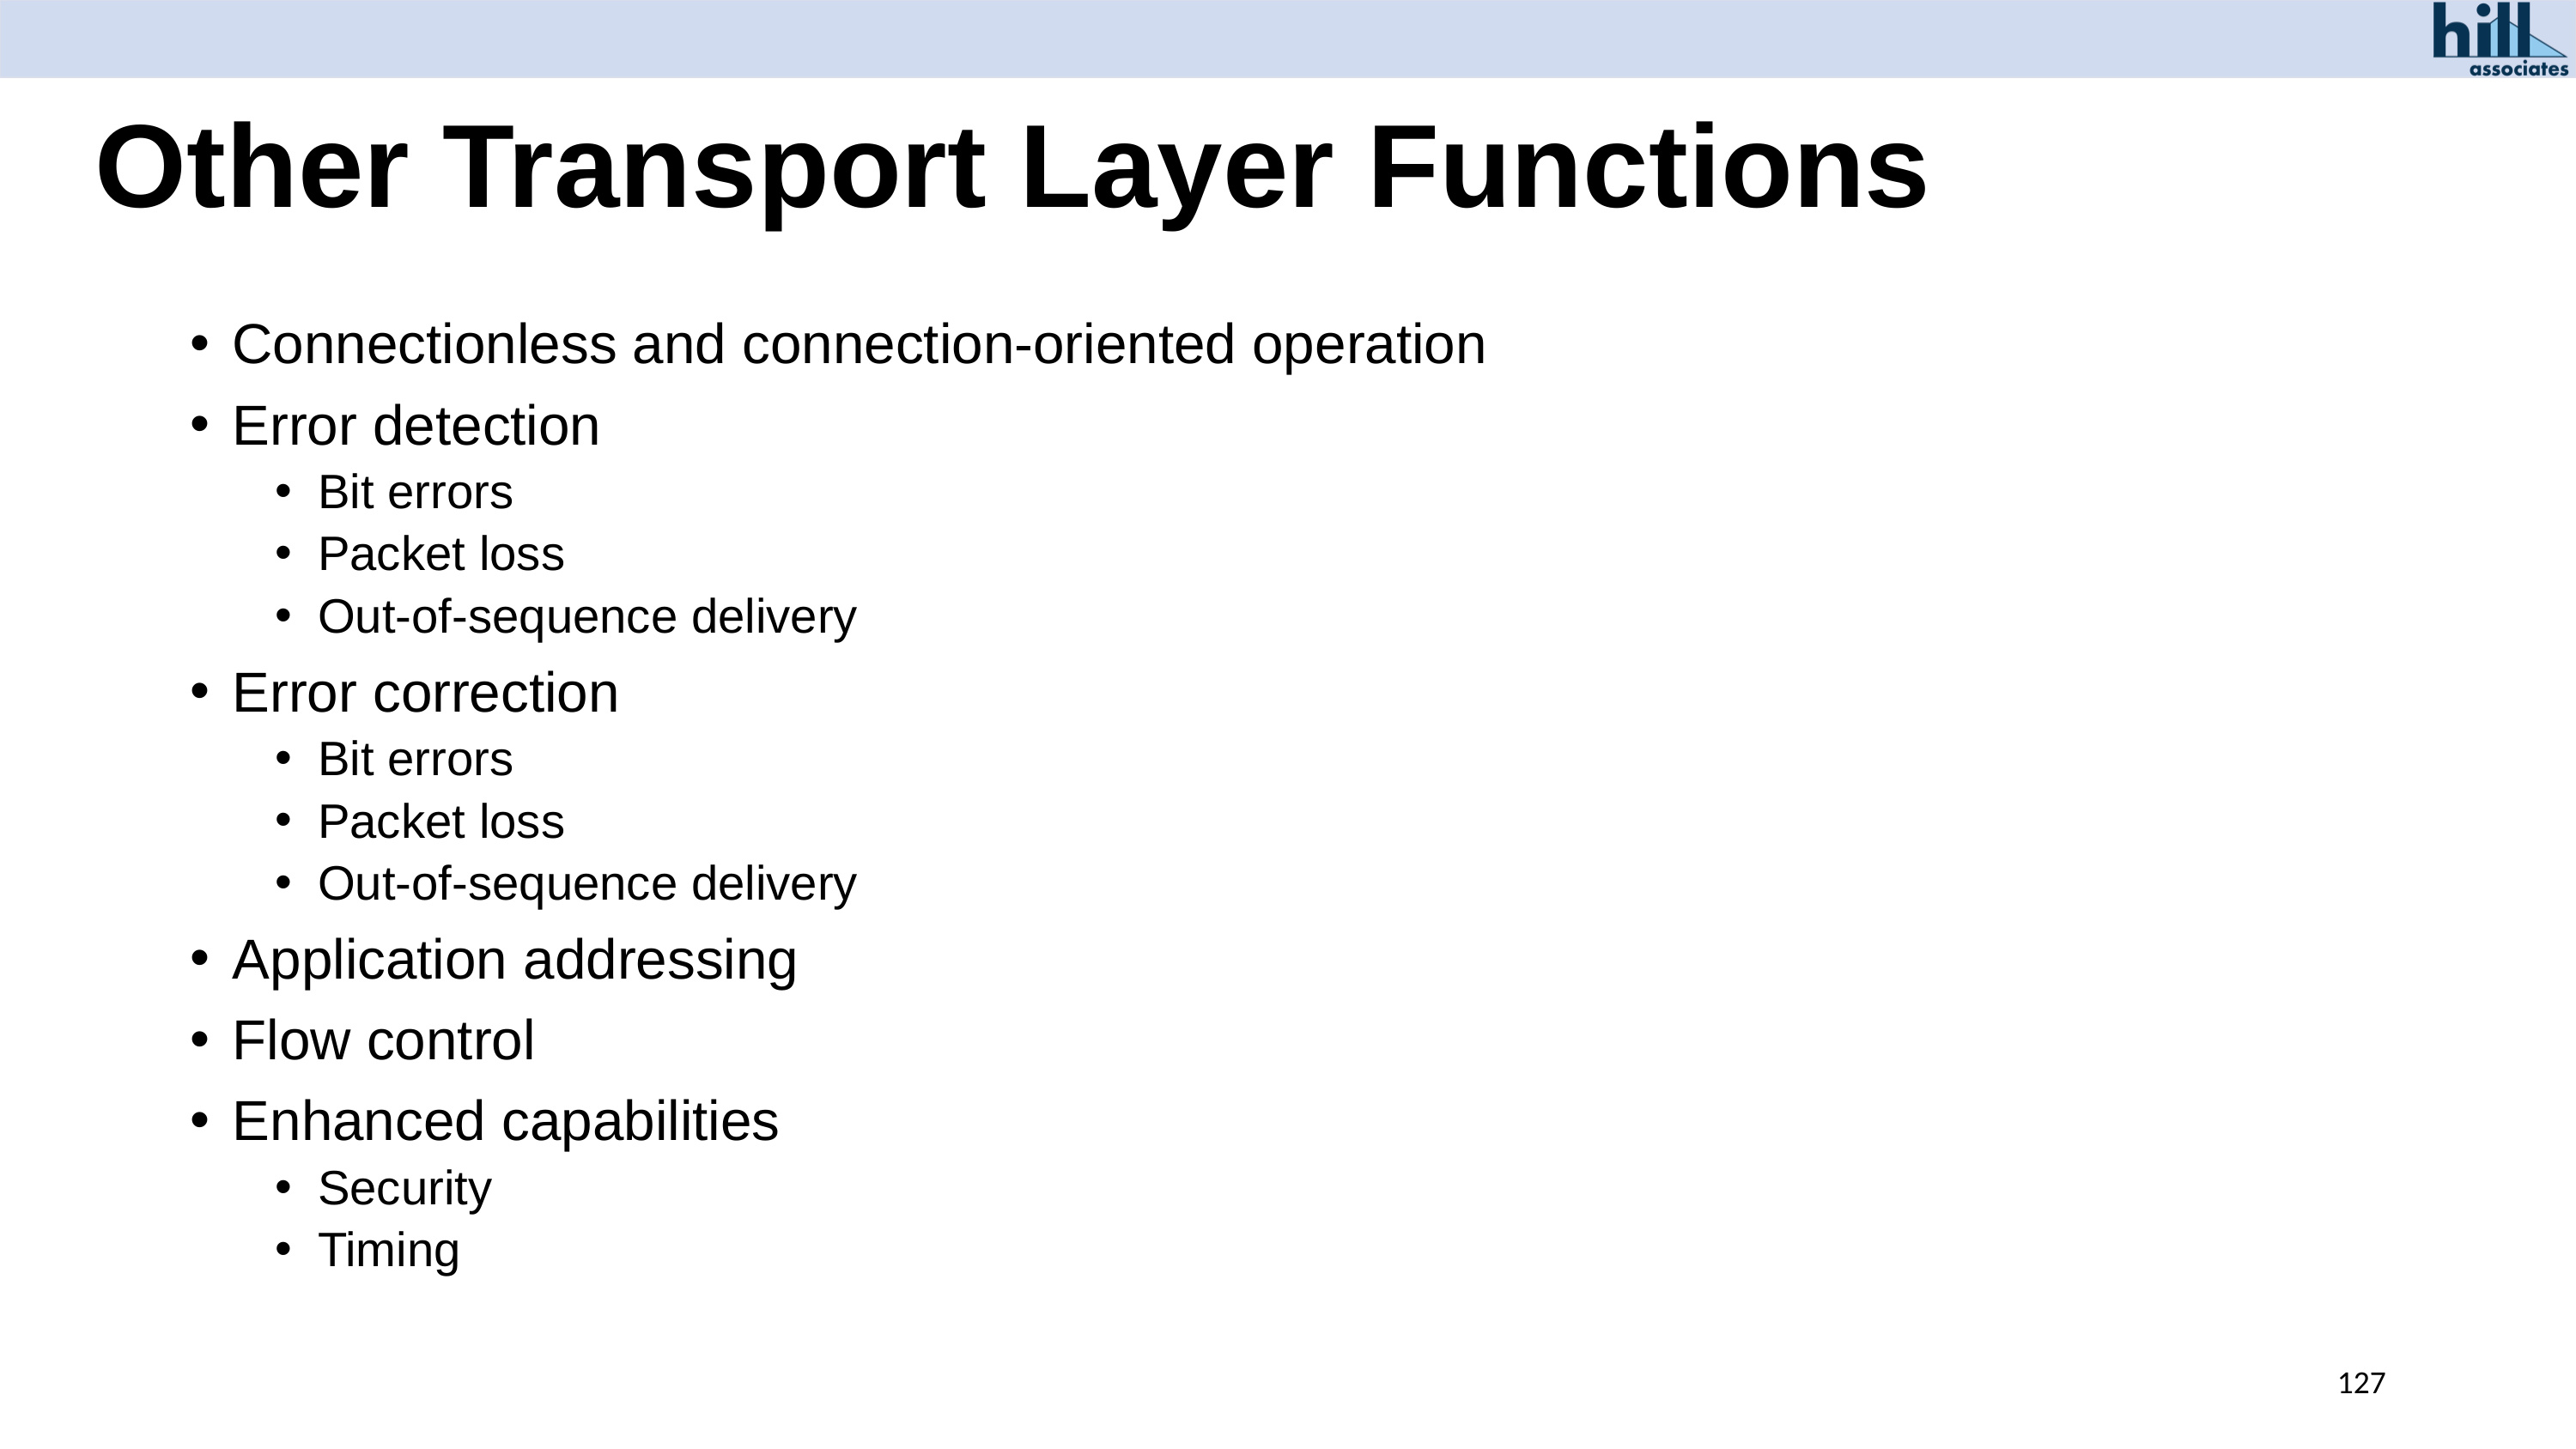

# Other Transport Layer Functions
Connectionless and connection-oriented operation
Error detection
Bit errors
Packet loss
Out-of-sequence delivery
Error correction
Bit errors
Packet loss
Out-of-sequence delivery
Application addressing
Flow control
Enhanced capabilities
Security
Timing
127